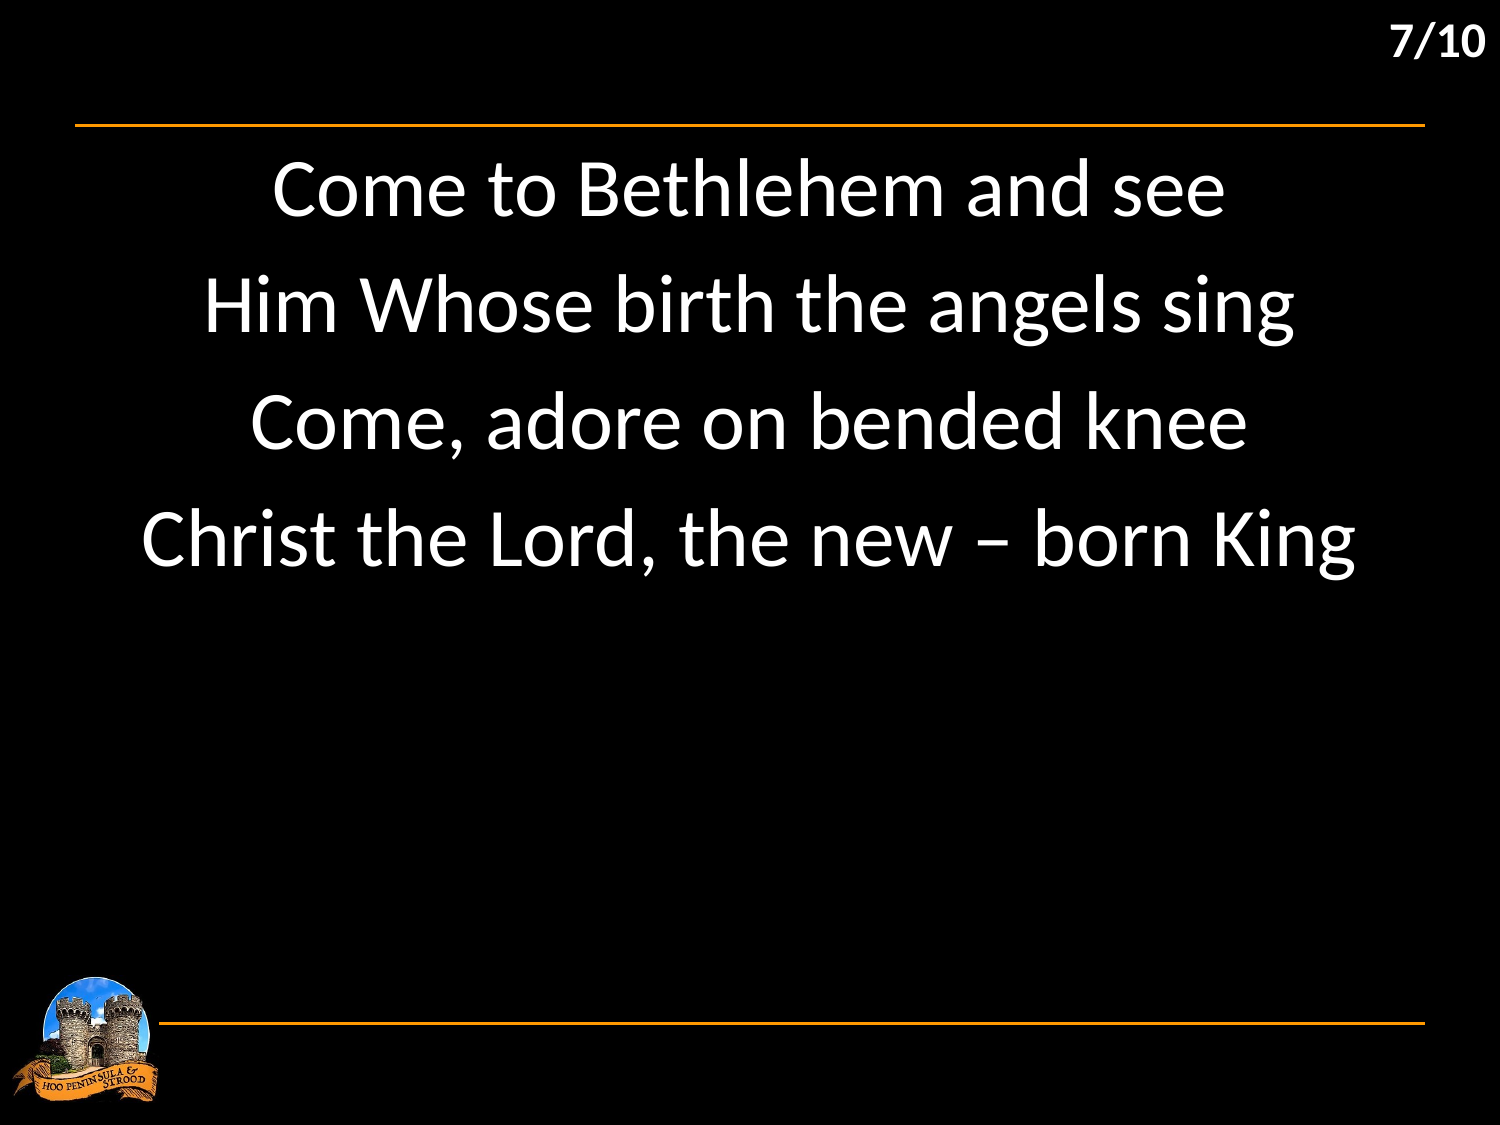

7/10
Come to Bethlehem and see
Him Whose birth the angels sing
Come, adore on bended knee
Christ the Lord, the new – born King